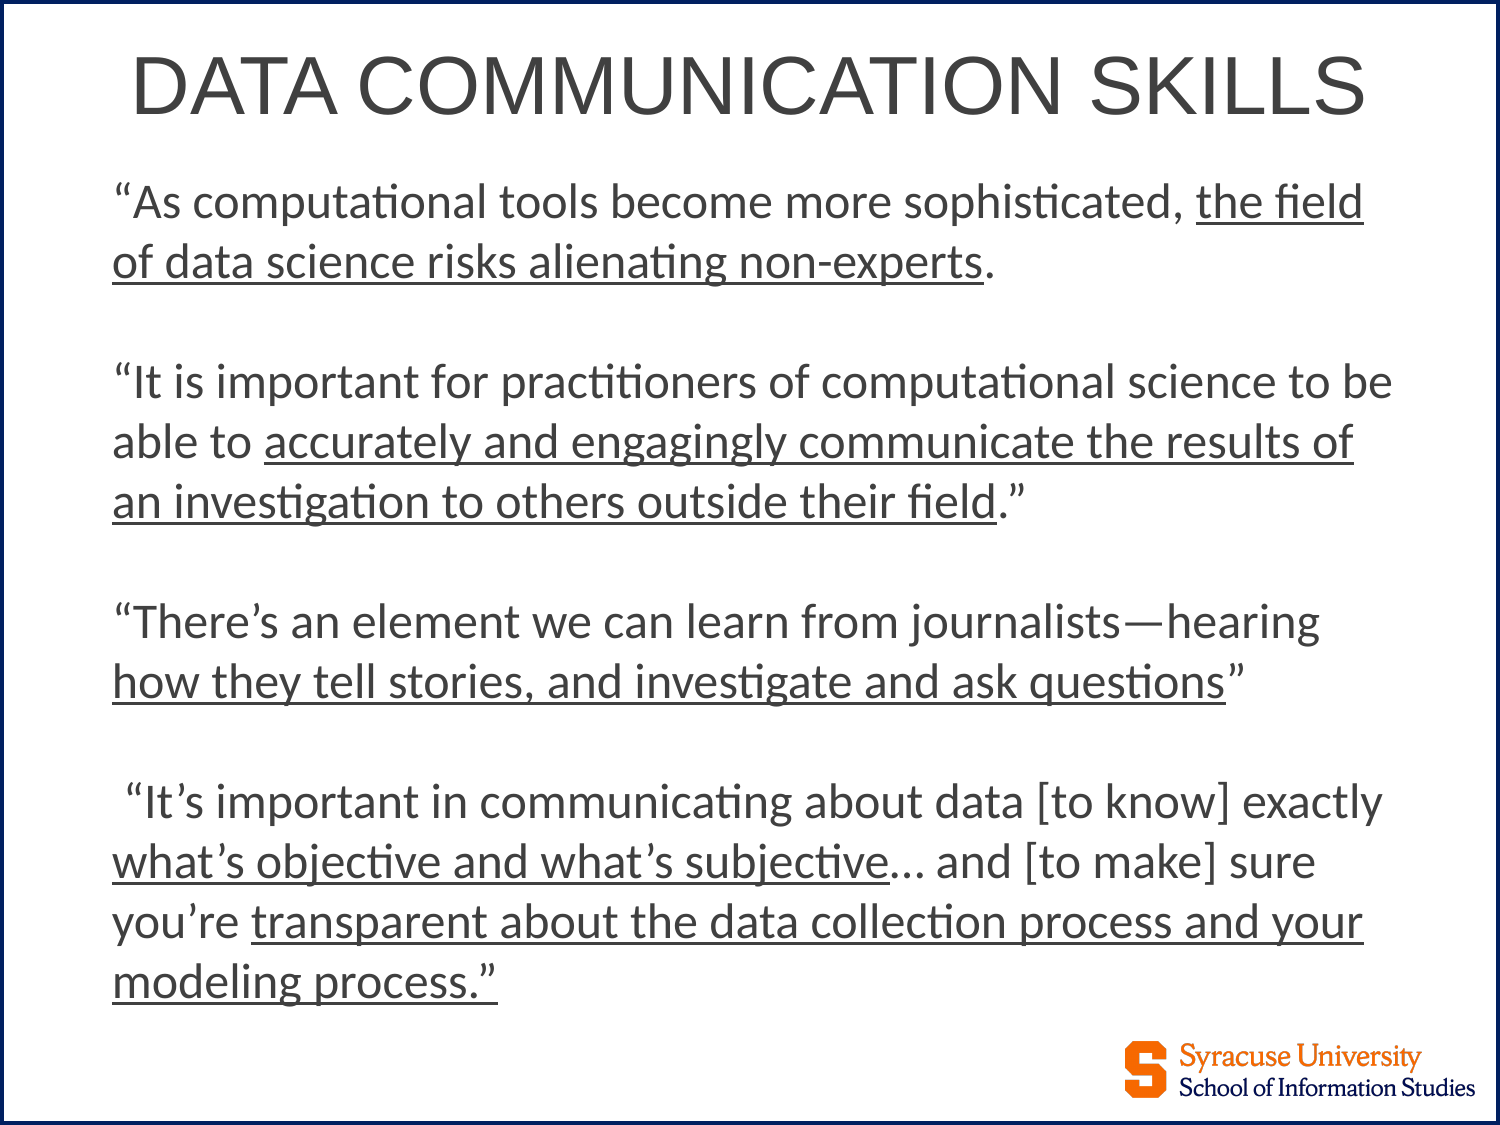

DATA COMMUNICATION SKILLS
“As computational tools become more sophisticated, the field of data science risks alienating non-experts.

“It is important for practitioners of computational science to be able to accurately and engagingly communicate the results of an investigation to others outside their field.”

“There’s an element we can learn from journalists—hearing how they tell stories, and investigate and ask questions”

 “It’s important in communicating about data [to know] exactly what’s objective and what’s subjective… and [to make] sure you’re transparent about the data collection process and your modeling process.”